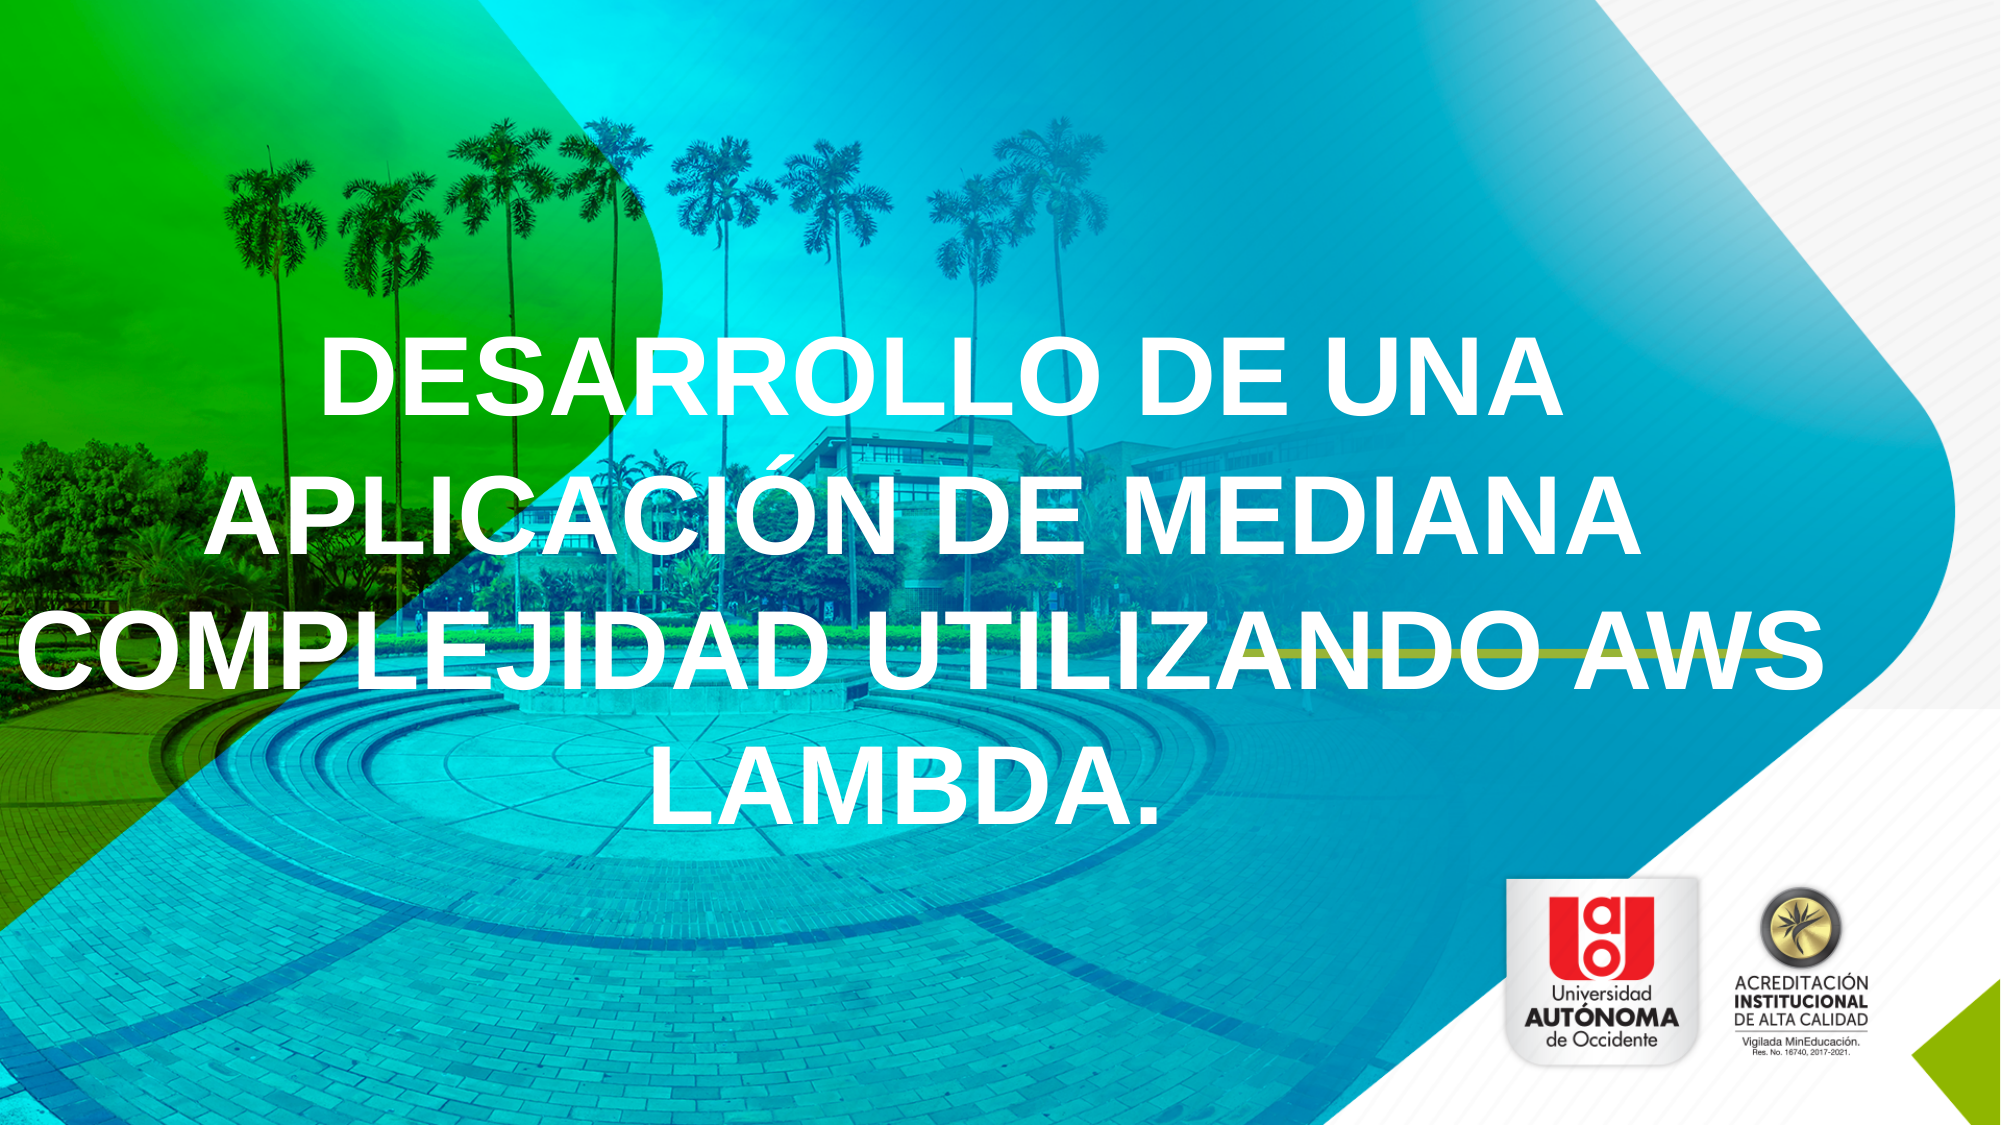

DESARROLLO DE UNA APLICACIÓN DE MEDIANA COMPLEJIDAD UTILIZANDO AWS LAMBDA.